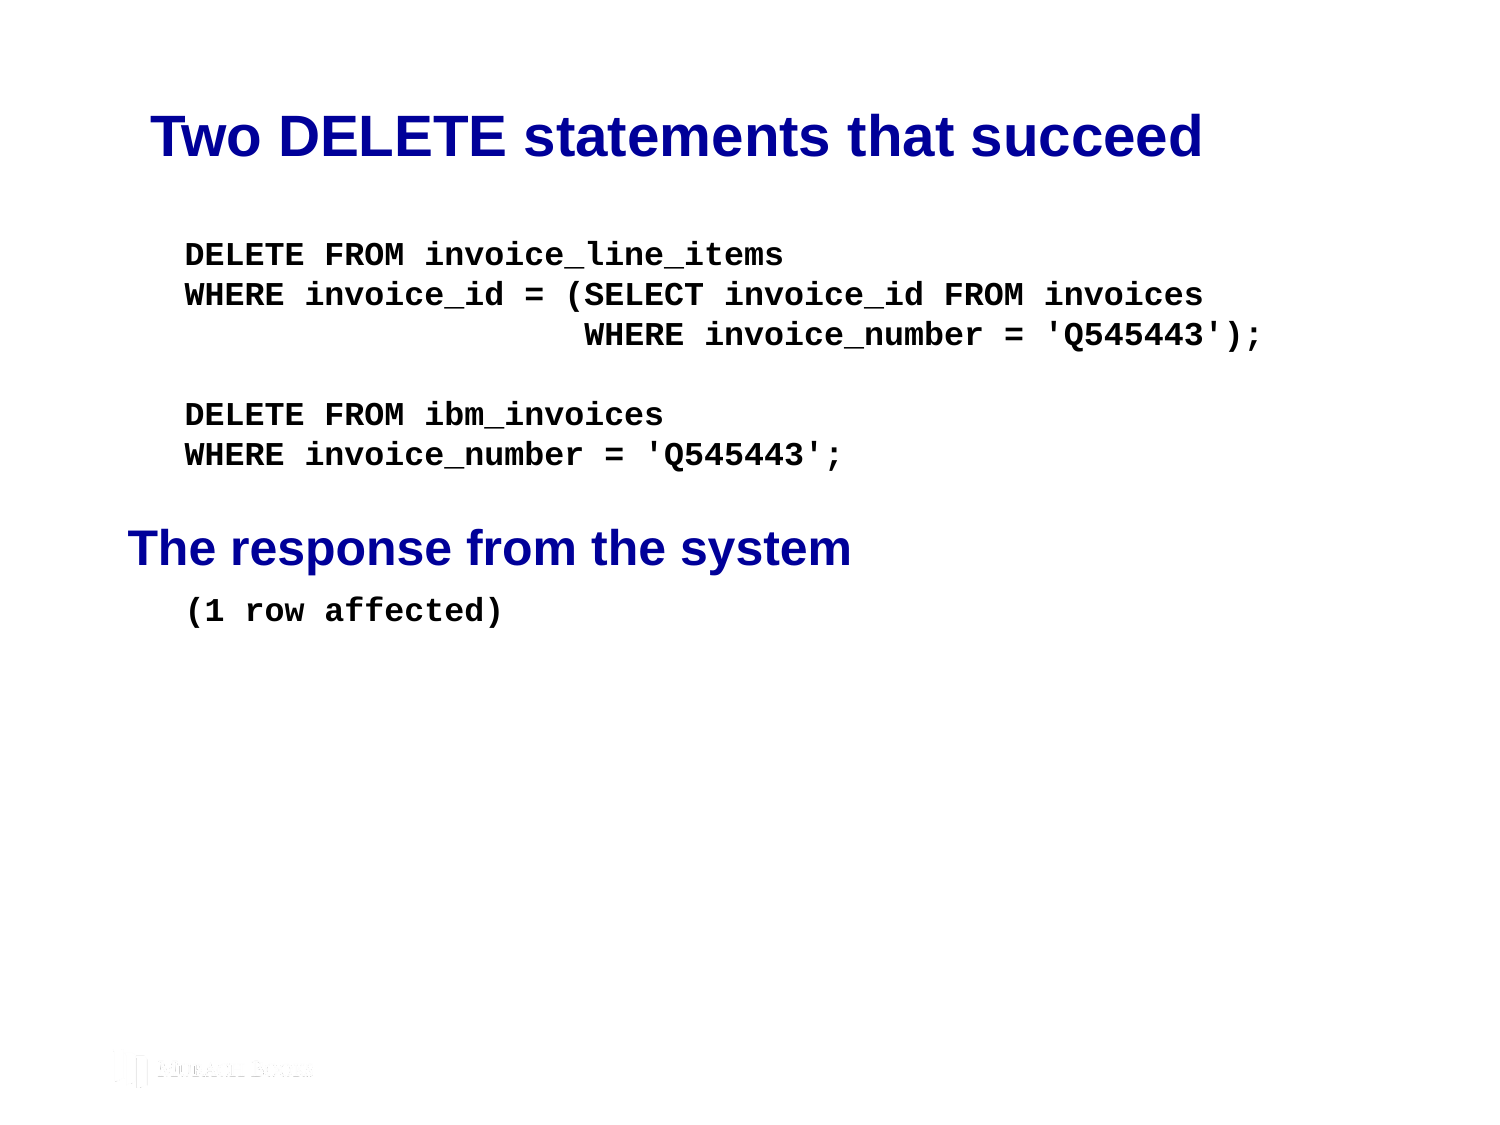

# Two DELETE statements that succeed
DELETE FROM invoice_line_items
WHERE invoice_id = (SELECT invoice_id FROM invoices
                    WHERE invoice_number = 'Q545443');

DELETE FROM ibm_invoices
WHERE invoice_number = 'Q545443';
The response from the system
(1 row affected)

© 2019, Mike Murach & Associates, Inc.
Murach’s MySQL 3rd Edition

C12, Slide 118